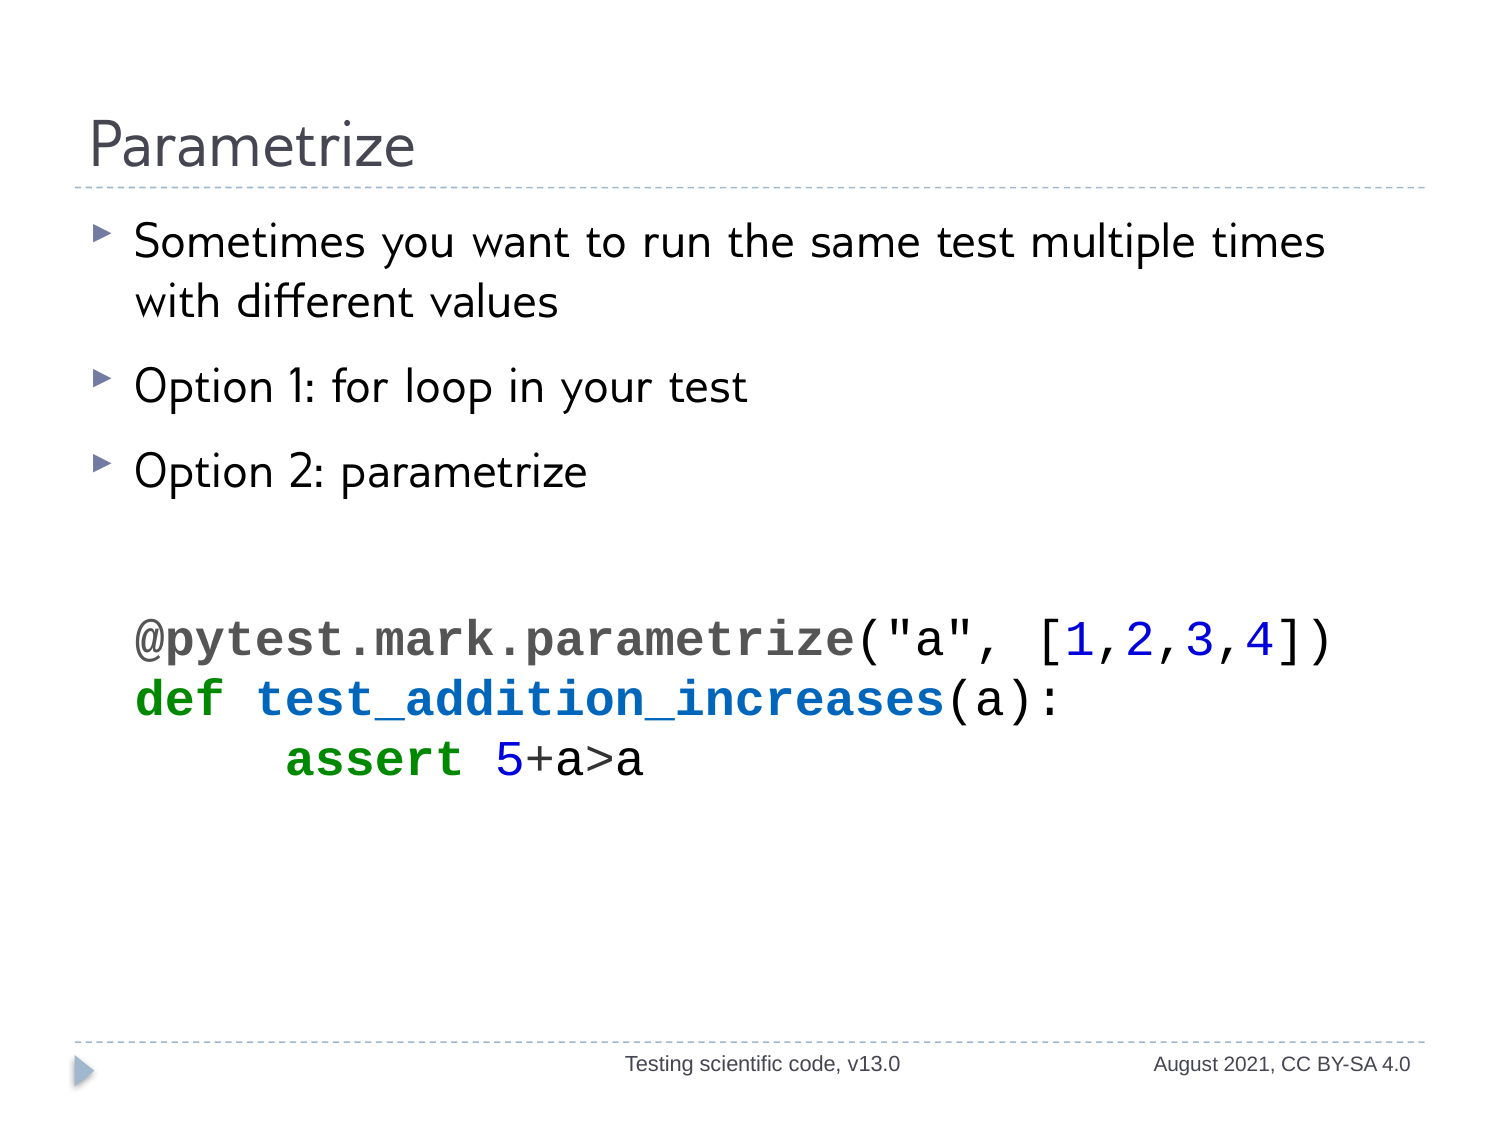

# Parametrize
Sometimes you want to run the same test multiple times with different values
Option 1: for loop in your test
Option 2: parametrize
@pytest.mark.parametrize("a", [1,2,3,4])
def test_addition_increases(a):
	assert 5+a>a
Testing scientific code, v13.0
August 2021, CC BY-SA 4.0